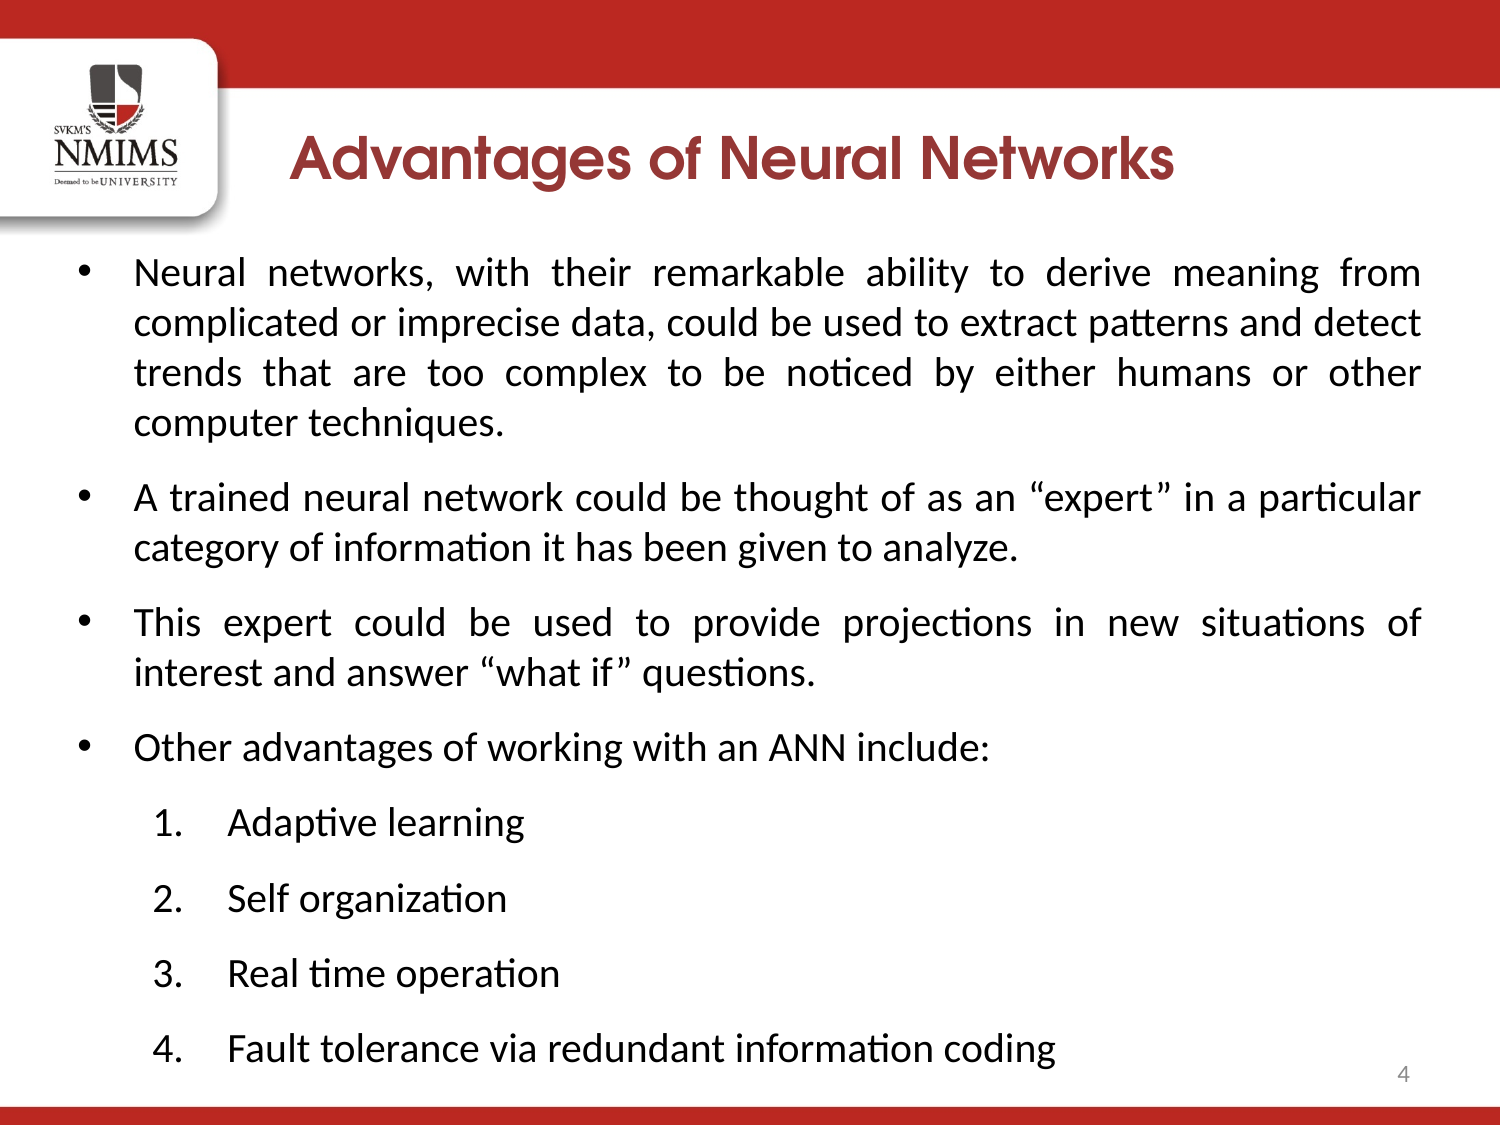

Advantages of Neural Networks
Neural networks, with their remarkable ability to derive meaning from complicated or imprecise data, could be used to extract patterns and detect trends that are too complex to be noticed by either humans or other computer techniques.
A trained neural network could be thought of as an “expert” in a particular category of information it has been given to analyze.
This expert could be used to provide projections in new situations of interest and answer “what if” questions.
Other advantages of working with an ANN include:
Adaptive learning
Self organization
Real time operation
Fault tolerance via redundant information coding
4